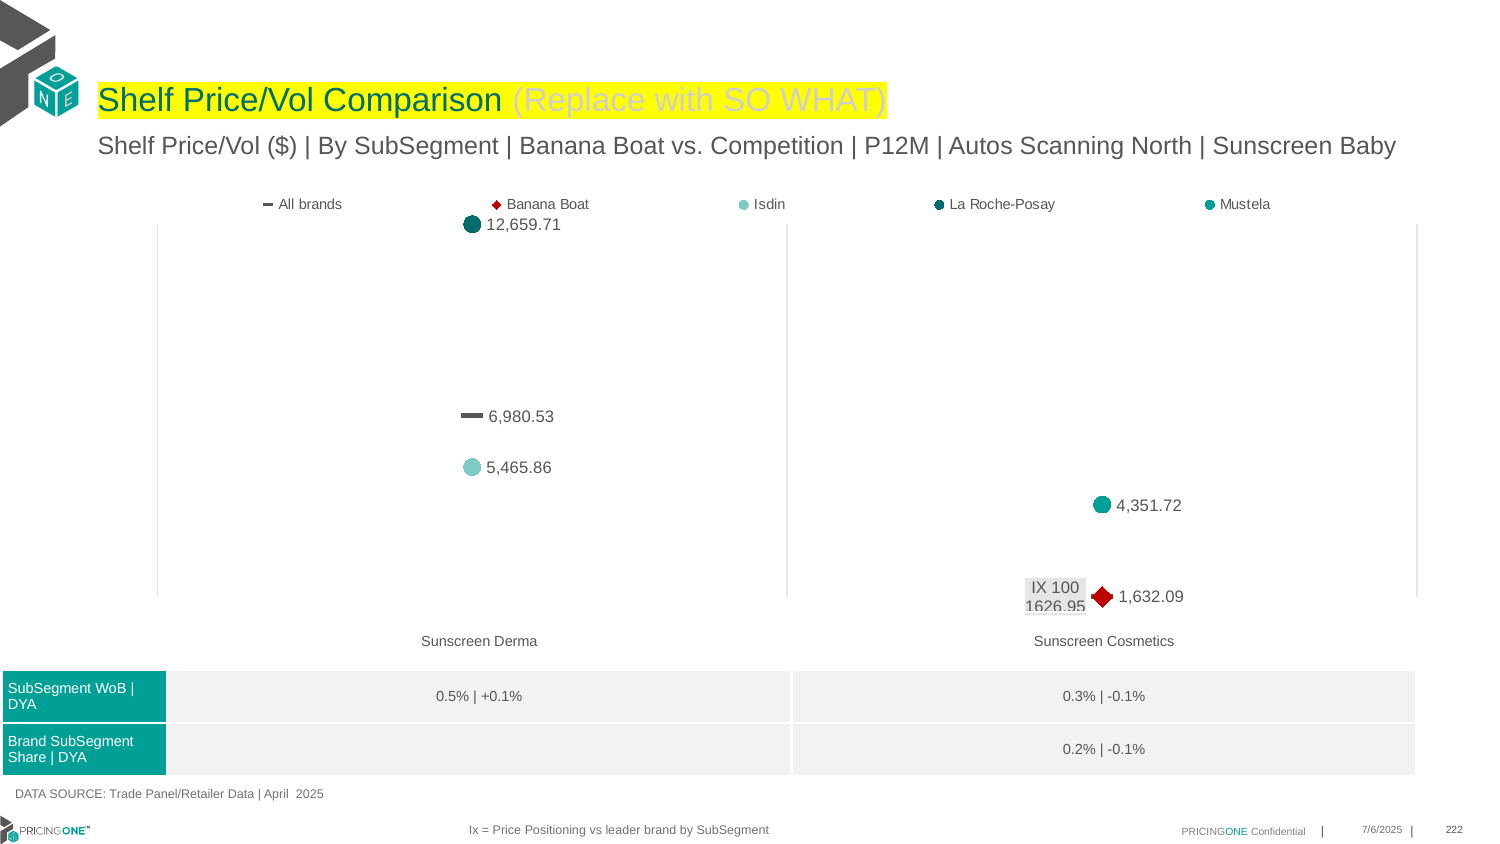

# Shelf Price/Vol Comparison (Replace with SO WHAT)
Shelf Price/Vol ($) | By SubSegment | Banana Boat vs. Competition | P12M | Autos Scanning North | Sunscreen Baby

### Chart

| Category | All brands | Banana Boat | Isdin | La Roche-Posay | Mustela |
|---|---|---|---|---|---|
| None | 6980.53 | None | 5465.86 | 12659.71 | None |
| IX 100 | 1632.09 | 1626.95 | None | None | 4351.72 |
|  | Sunscreen Derma | Sunscreen Cosmetics |
| --- | --- | --- |
| SubSegment WoB | DYA | 0.5% | +0.1% | 0.3% | -0.1% |
| Brand SubSegment Share | DYA |  | 0.2% | -0.1% |
DATA SOURCE: Trade Panel/Retailer Data | April  2025
Ix = Price Positioning vs leader brand by SubSegment
7/6/2025
222